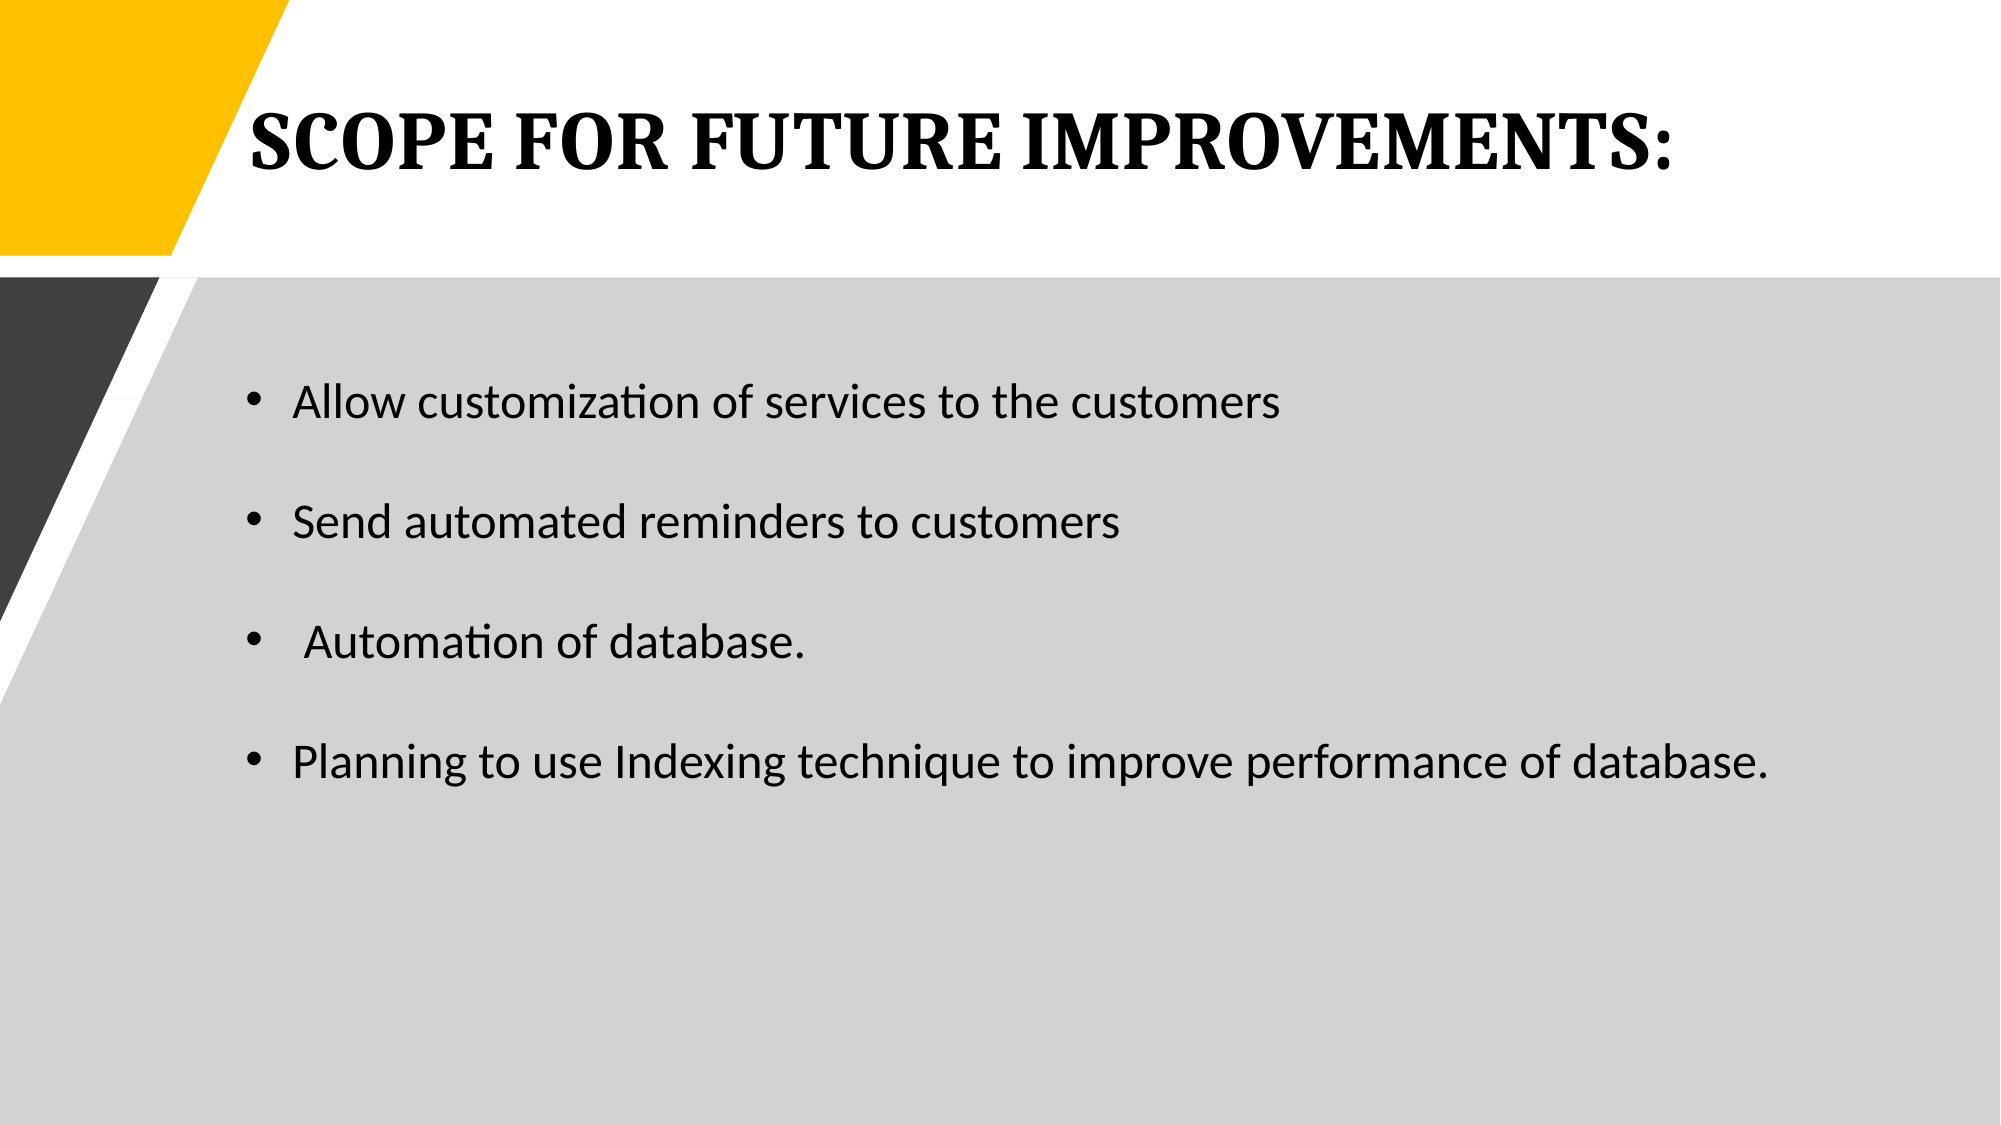

# SCOPE FOR FUTURE IMPROVEMENTS:

Allow customization of services to the customers

Send automated reminders to customers

 Automation of database.

Planning to use Indexing technique to improve performance of database.